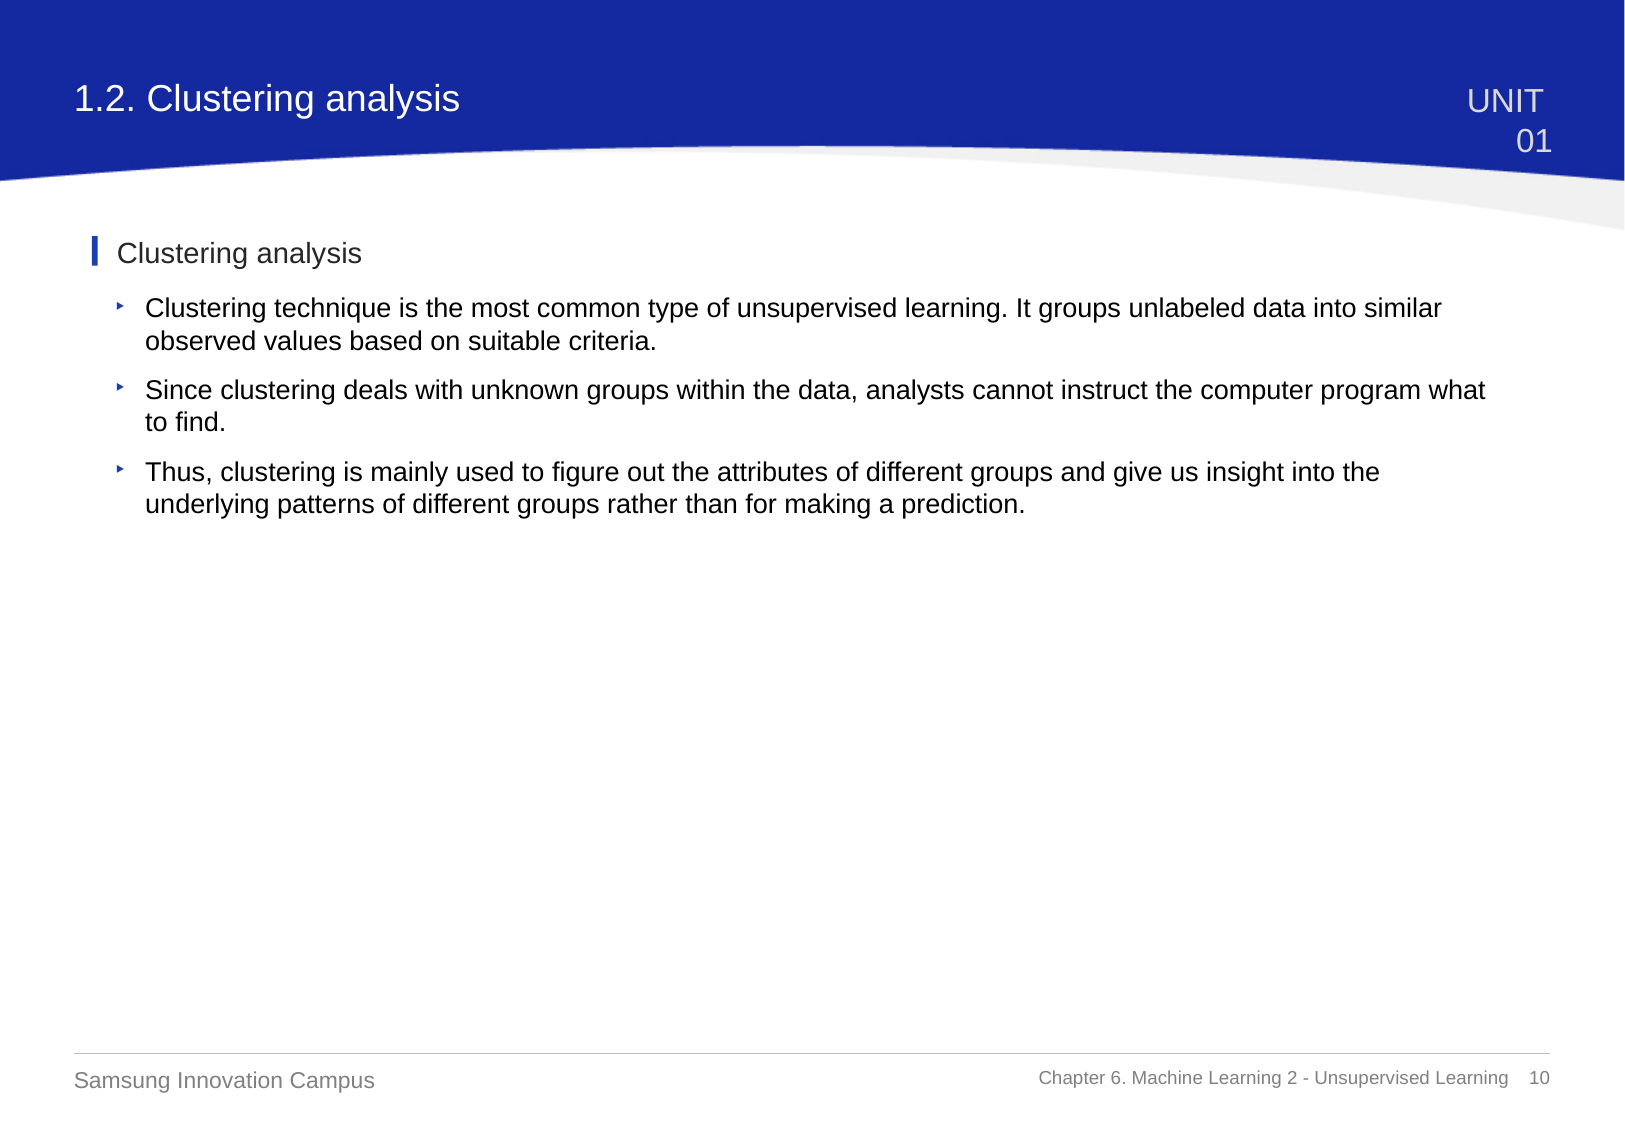

1.2. Clustering analysis
UNIT  01
Clustering analysis

Clustering technique is the most common type of unsupervised learning. It groups unlabeled data into similar observed values based on suitable criteria.
Since clustering deals with unknown groups within the data, analysts cannot instruct the computer program what to find.
Thus, clustering is mainly used to figure out the attributes of different groups and give us insight into the underlying patterns of different groups rather than for making a prediction.